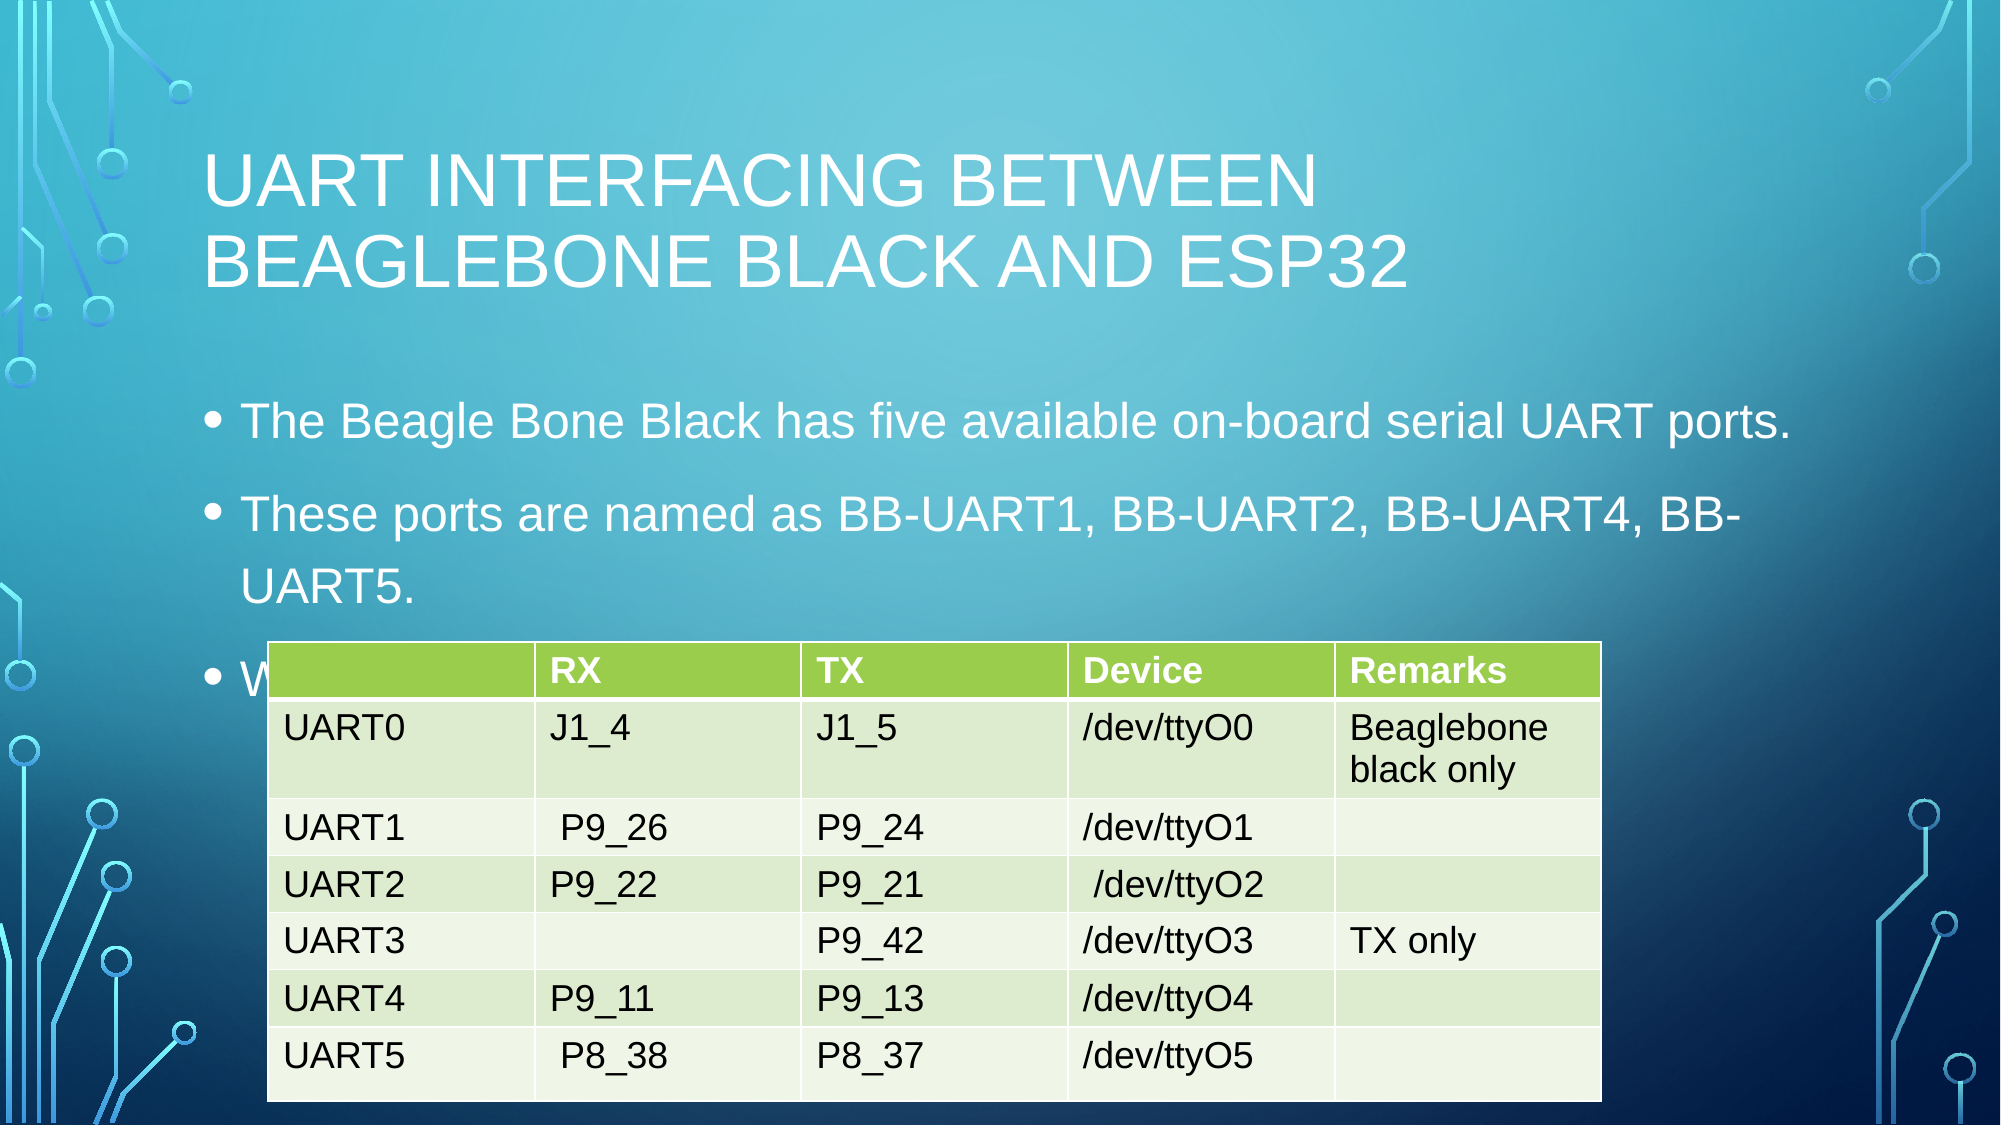

# Uart interfacing between beaglebone black and esp32
The Beagle Bone Black has five available on-board serial UART ports.
These ports are named as BB-UART1, BB-UART2, BB-UART4, BB-UART5.
We have used BB-UART1 for interfacing with ESP32 serially.

|  | RX | TX | Device | Remarks |
| --- | --- | --- | --- | --- |
| UART0 | J1\_4 | J1\_5 | /dev/ttyO0 | Beaglebone black only |
| UART1 | P9\_26 | P9\_24 | /dev/ttyO1 |  |
| UART2 | P9\_22 | P9\_21 | /dev/ttyO2 |  |
| UART3 |  | P9\_42 | /dev/ttyO3 | TX only |
| UART4 | P9\_11 | P9\_13 | /dev/ttyO4 |  |
| UART5 | P8\_38 | P8\_37 | /dev/ttyO5 |  |